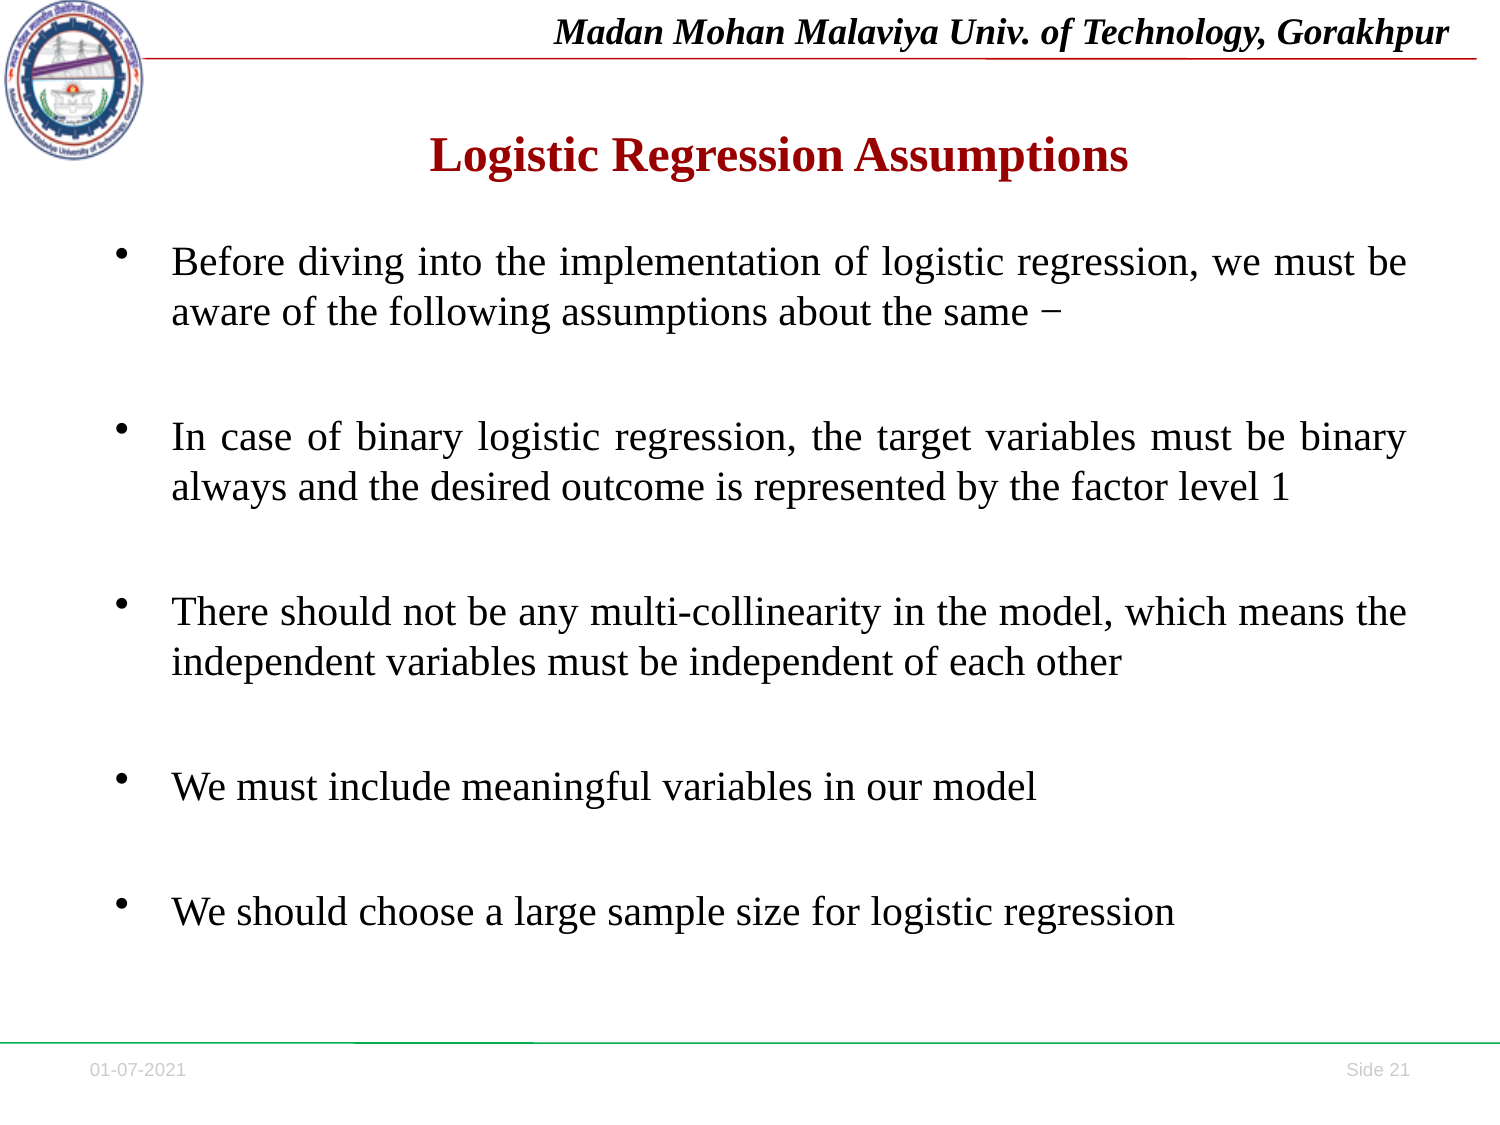

# Logistic Regression Assumptions
Before diving into the implementation of logistic regression, we must be aware of the following assumptions about the same −

In case of binary logistic regression, the target variables must be binary always and the desired outcome is represented by the factor level 1

There should not be any multi-collinearity in the model, which means the independent variables must be independent of each other

We must include meaningful variables in our model

We should choose a large sample size for logistic regression